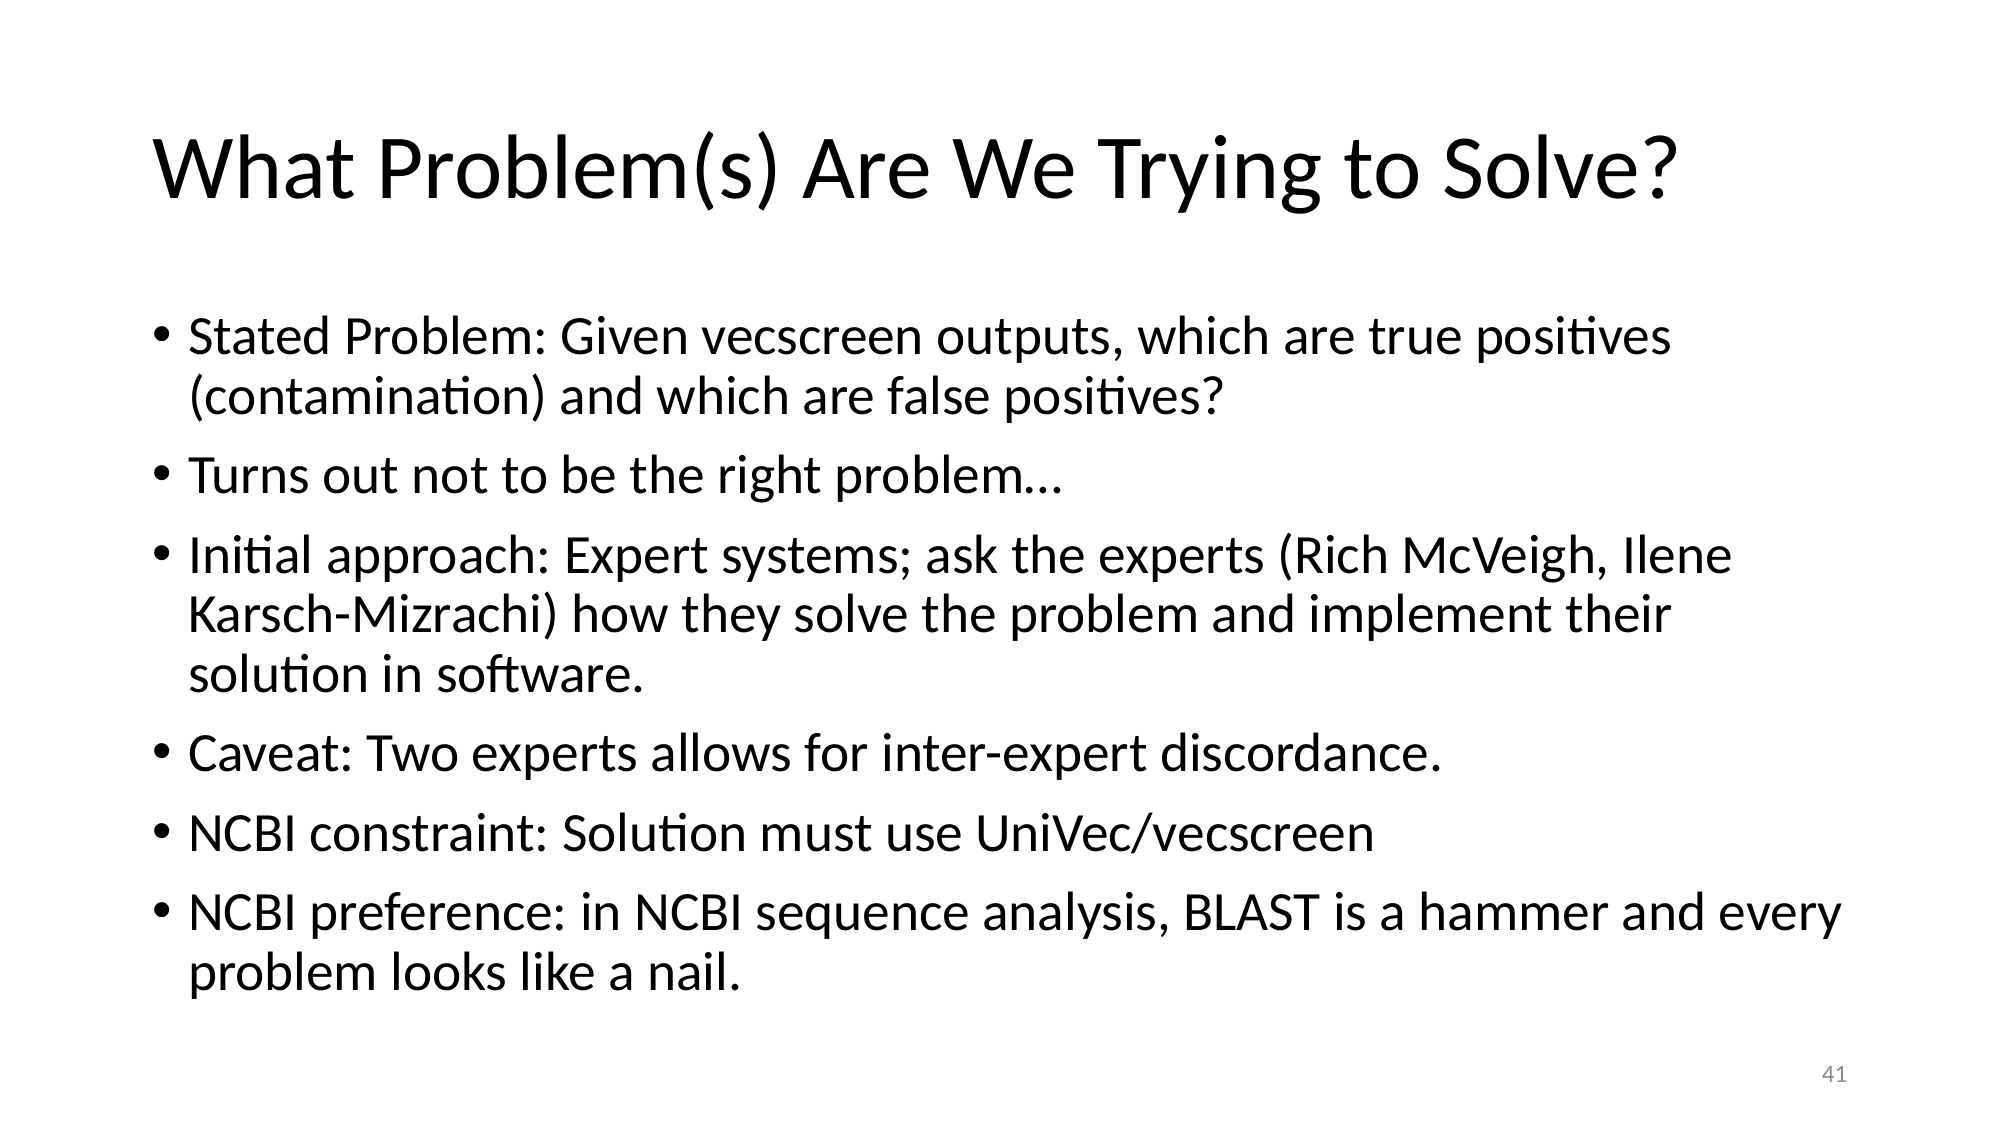

# What Problem(s) Are We Trying to Solve?
Stated Problem: Given vecscreen outputs, which are true positives (contamination) and which are false positives?
Turns out not to be the right problem…
Initial approach: Expert systems; ask the experts (Rich McVeigh, Ilene Karsch-Mizrachi) how they solve the problem and implement their solution in software.
Caveat: Two experts allows for inter-expert discordance.
NCBI constraint: Solution must use UniVec/vecscreen
NCBI preference: in NCBI sequence analysis, BLAST is a hammer and every problem looks like a nail.
41